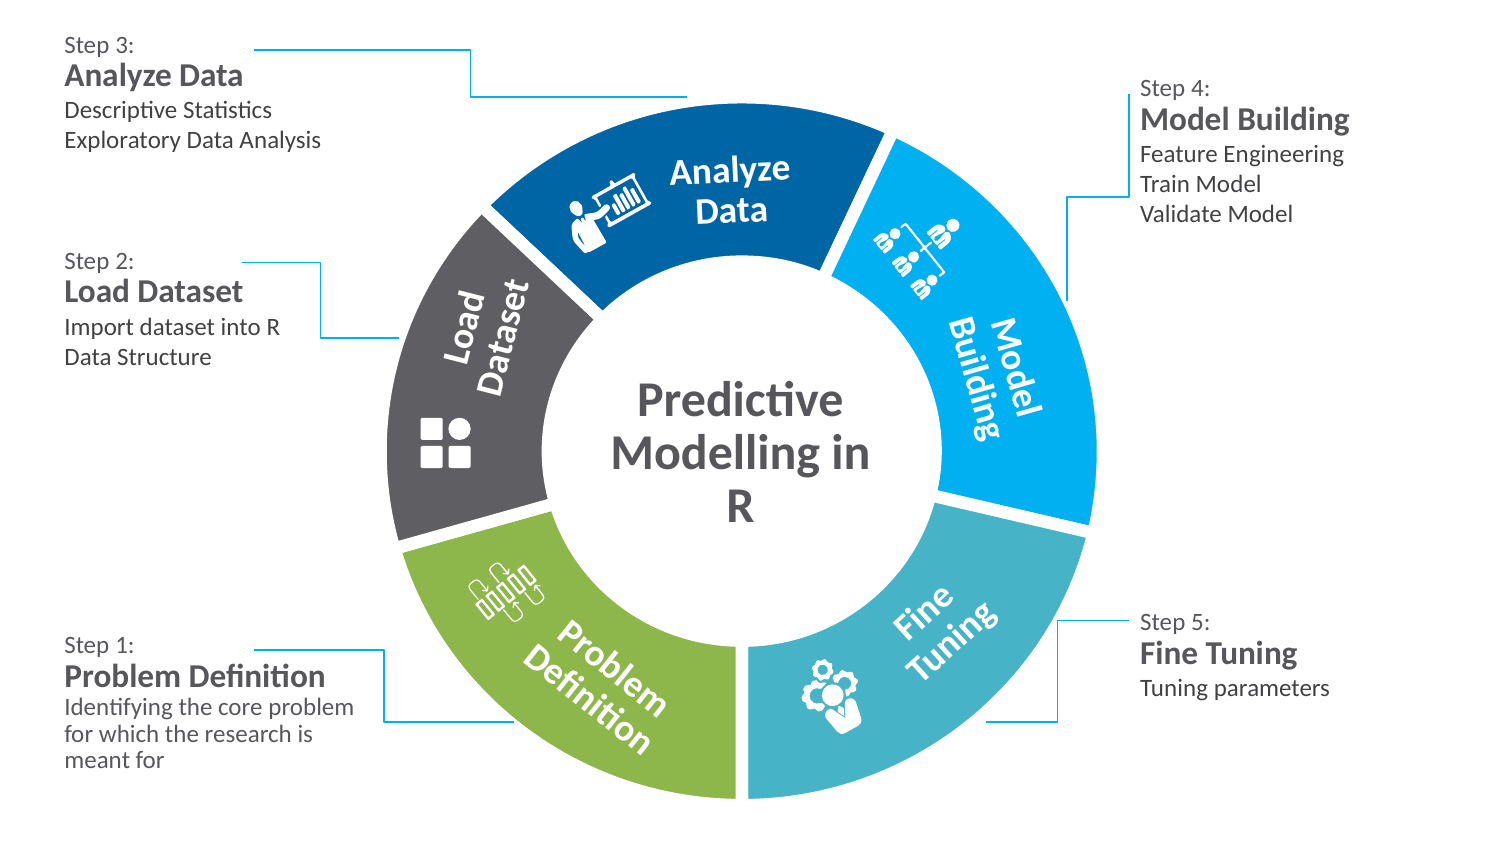

Step 3:
Analyze Data
Descriptive Statistics
Exploratory Data Analysis
Step 4:
Model Building
Feature Engineering
Train Model
Validate Model

Analyze Data

Step 2:
Load Dataset
Import dataset into R
Data Structure
Load
Dataset
Model
Building
Predictive Modelling in R

Fine Tuning
Step 5:
Fine Tuning
Tuning parameters
Step 1:
Problem Definition
Identifying the core problem
for which the research is
meant for
Problem
Definition